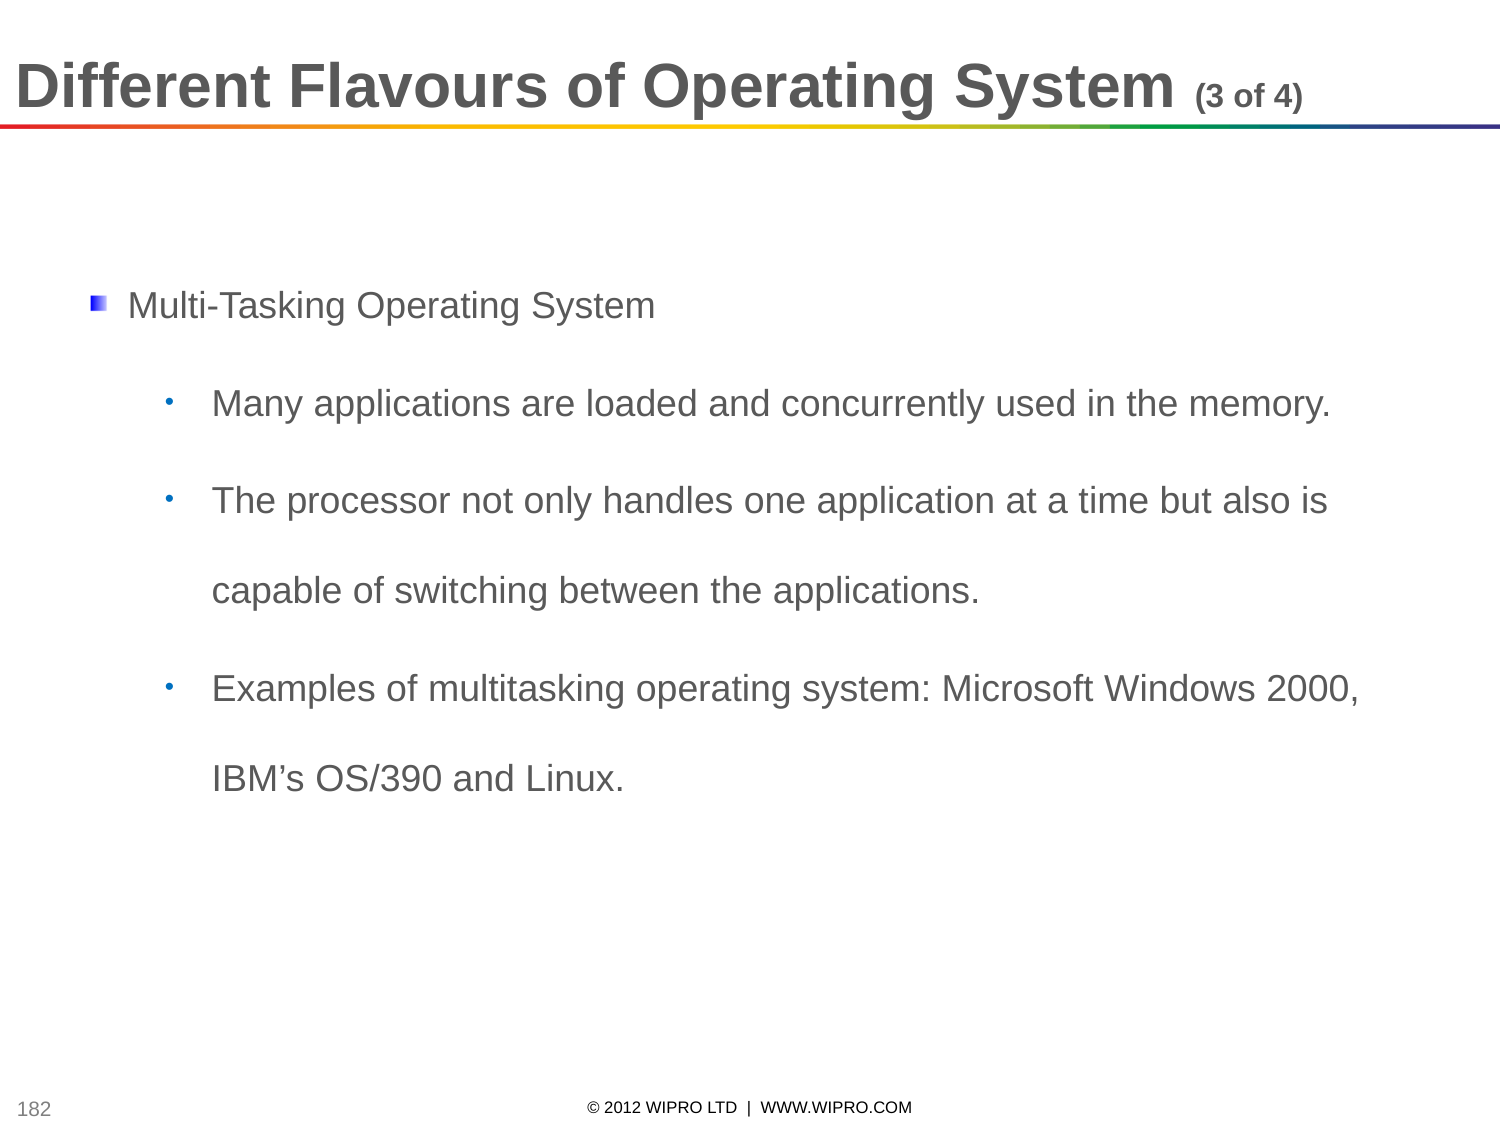

Different Flavours of Operating System (3 of 4)
Multi-Tasking Operating System
Many applications are loaded and concurrently used in the memory.
The processor not only handles one application at a time but also is capable of switching between the applications.
Examples of multitasking operating system: Microsoft Windows 2000, IBM’s OS/390 and Linux.